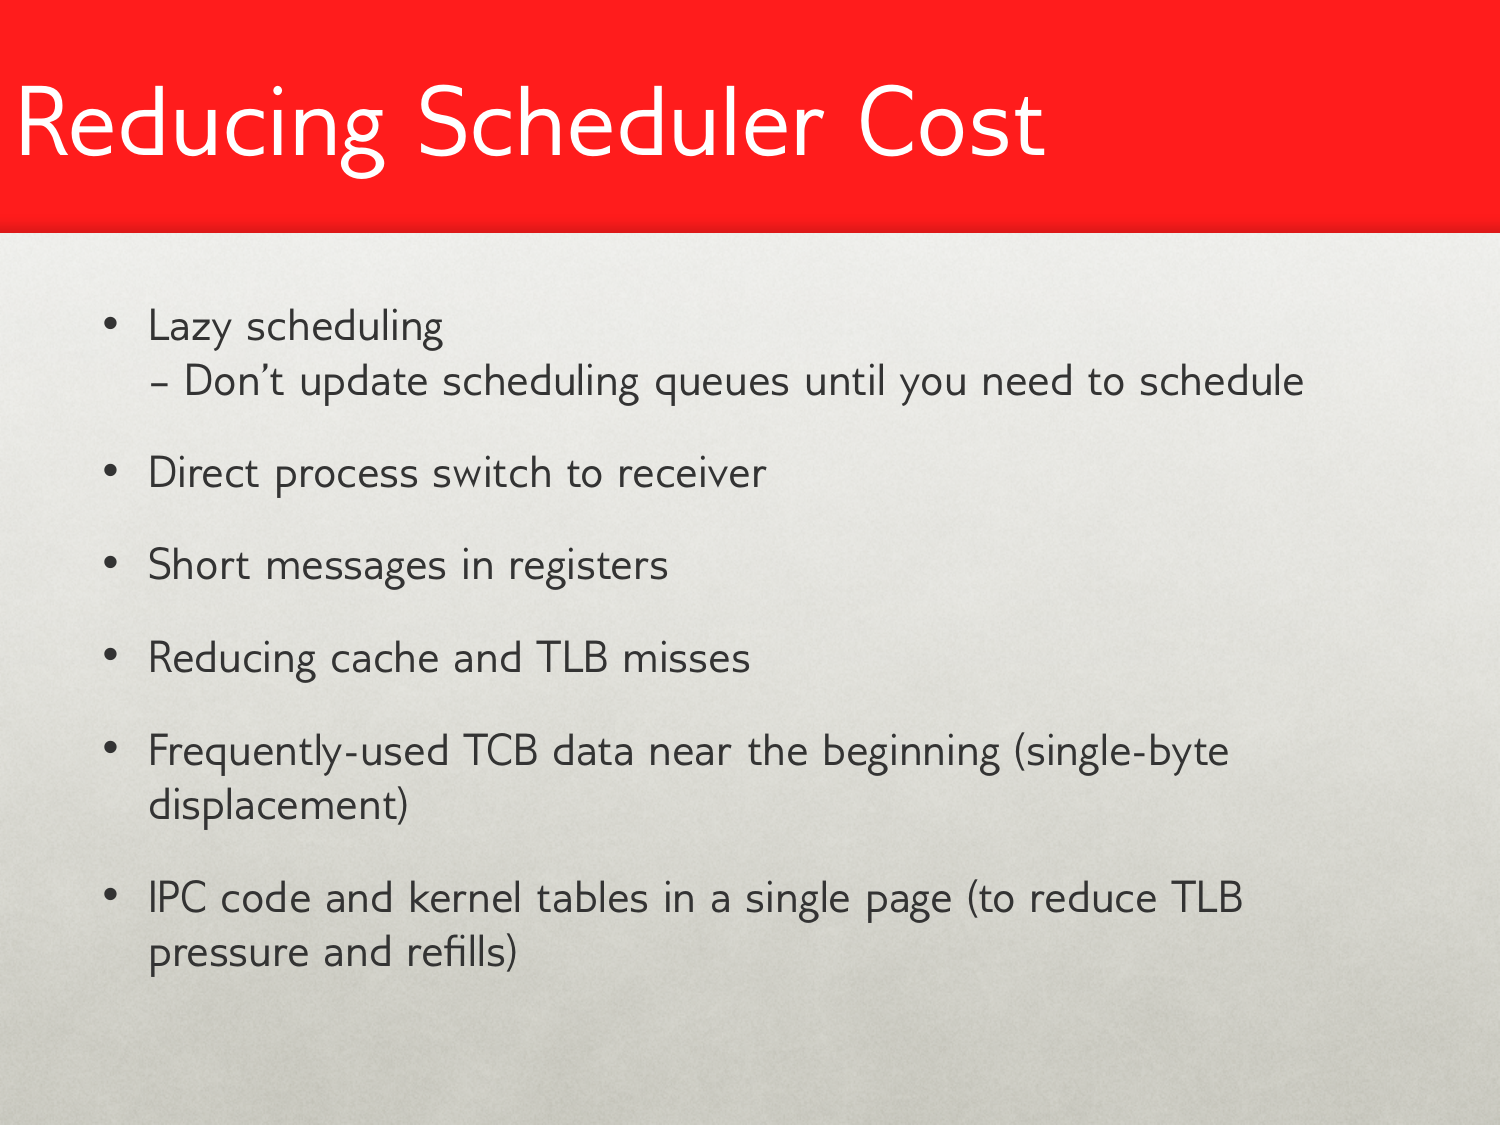

# Reducing Scheduler Cost
Lazy scheduling
– Don’t update scheduling queues until you need to schedule
Direct process switch to receiver
Short messages in registers
Reducing cache and TLB misses
Frequently‐used TCB data near the beginning (single‐byte  displacement)
IPC code and kernel tables in a single page (to reduce TLB pressure and refills)